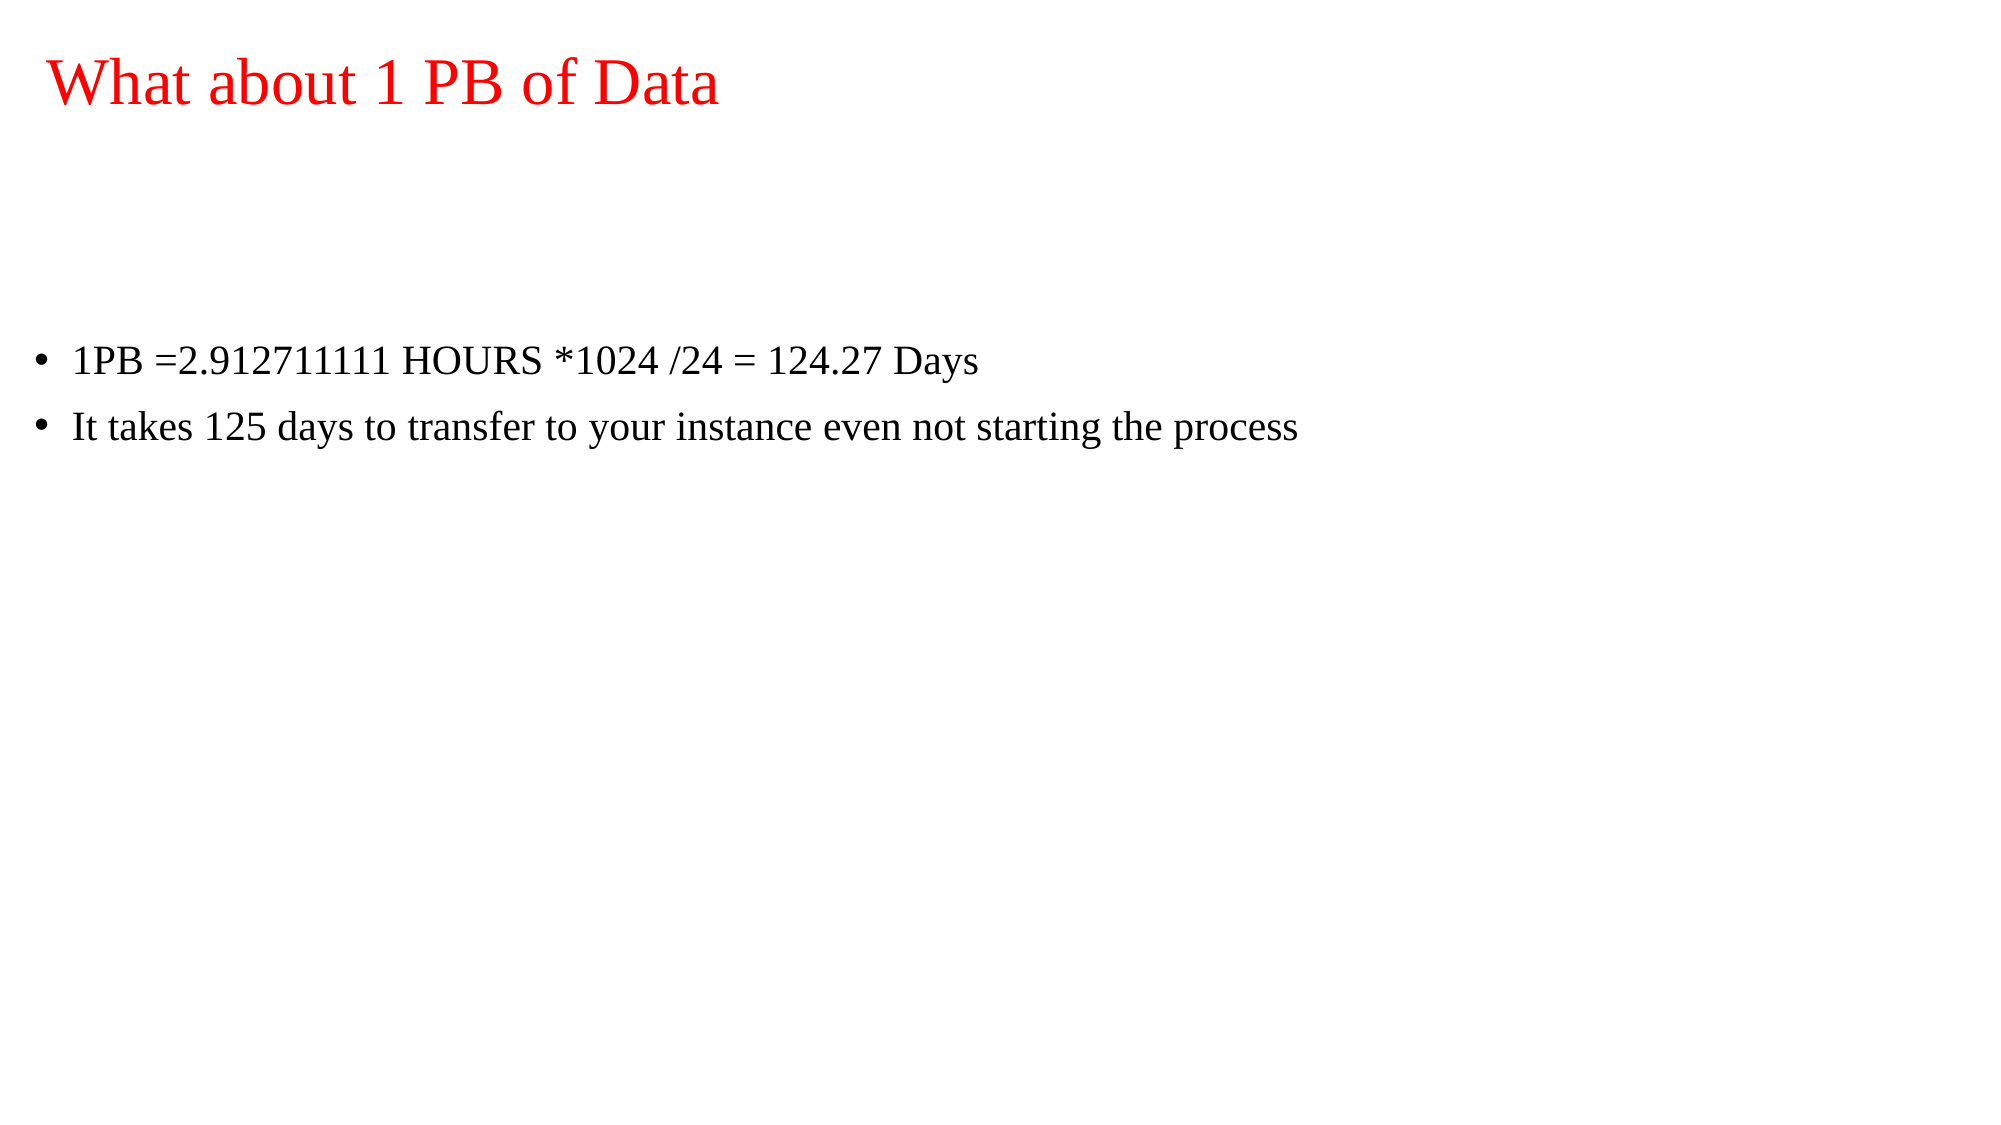

# What about 1 PB of Data
1PB =2.912711111 HOURS *1024 /24 = 124.27 Days
It takes 125 days to transfer to your instance even not starting the process